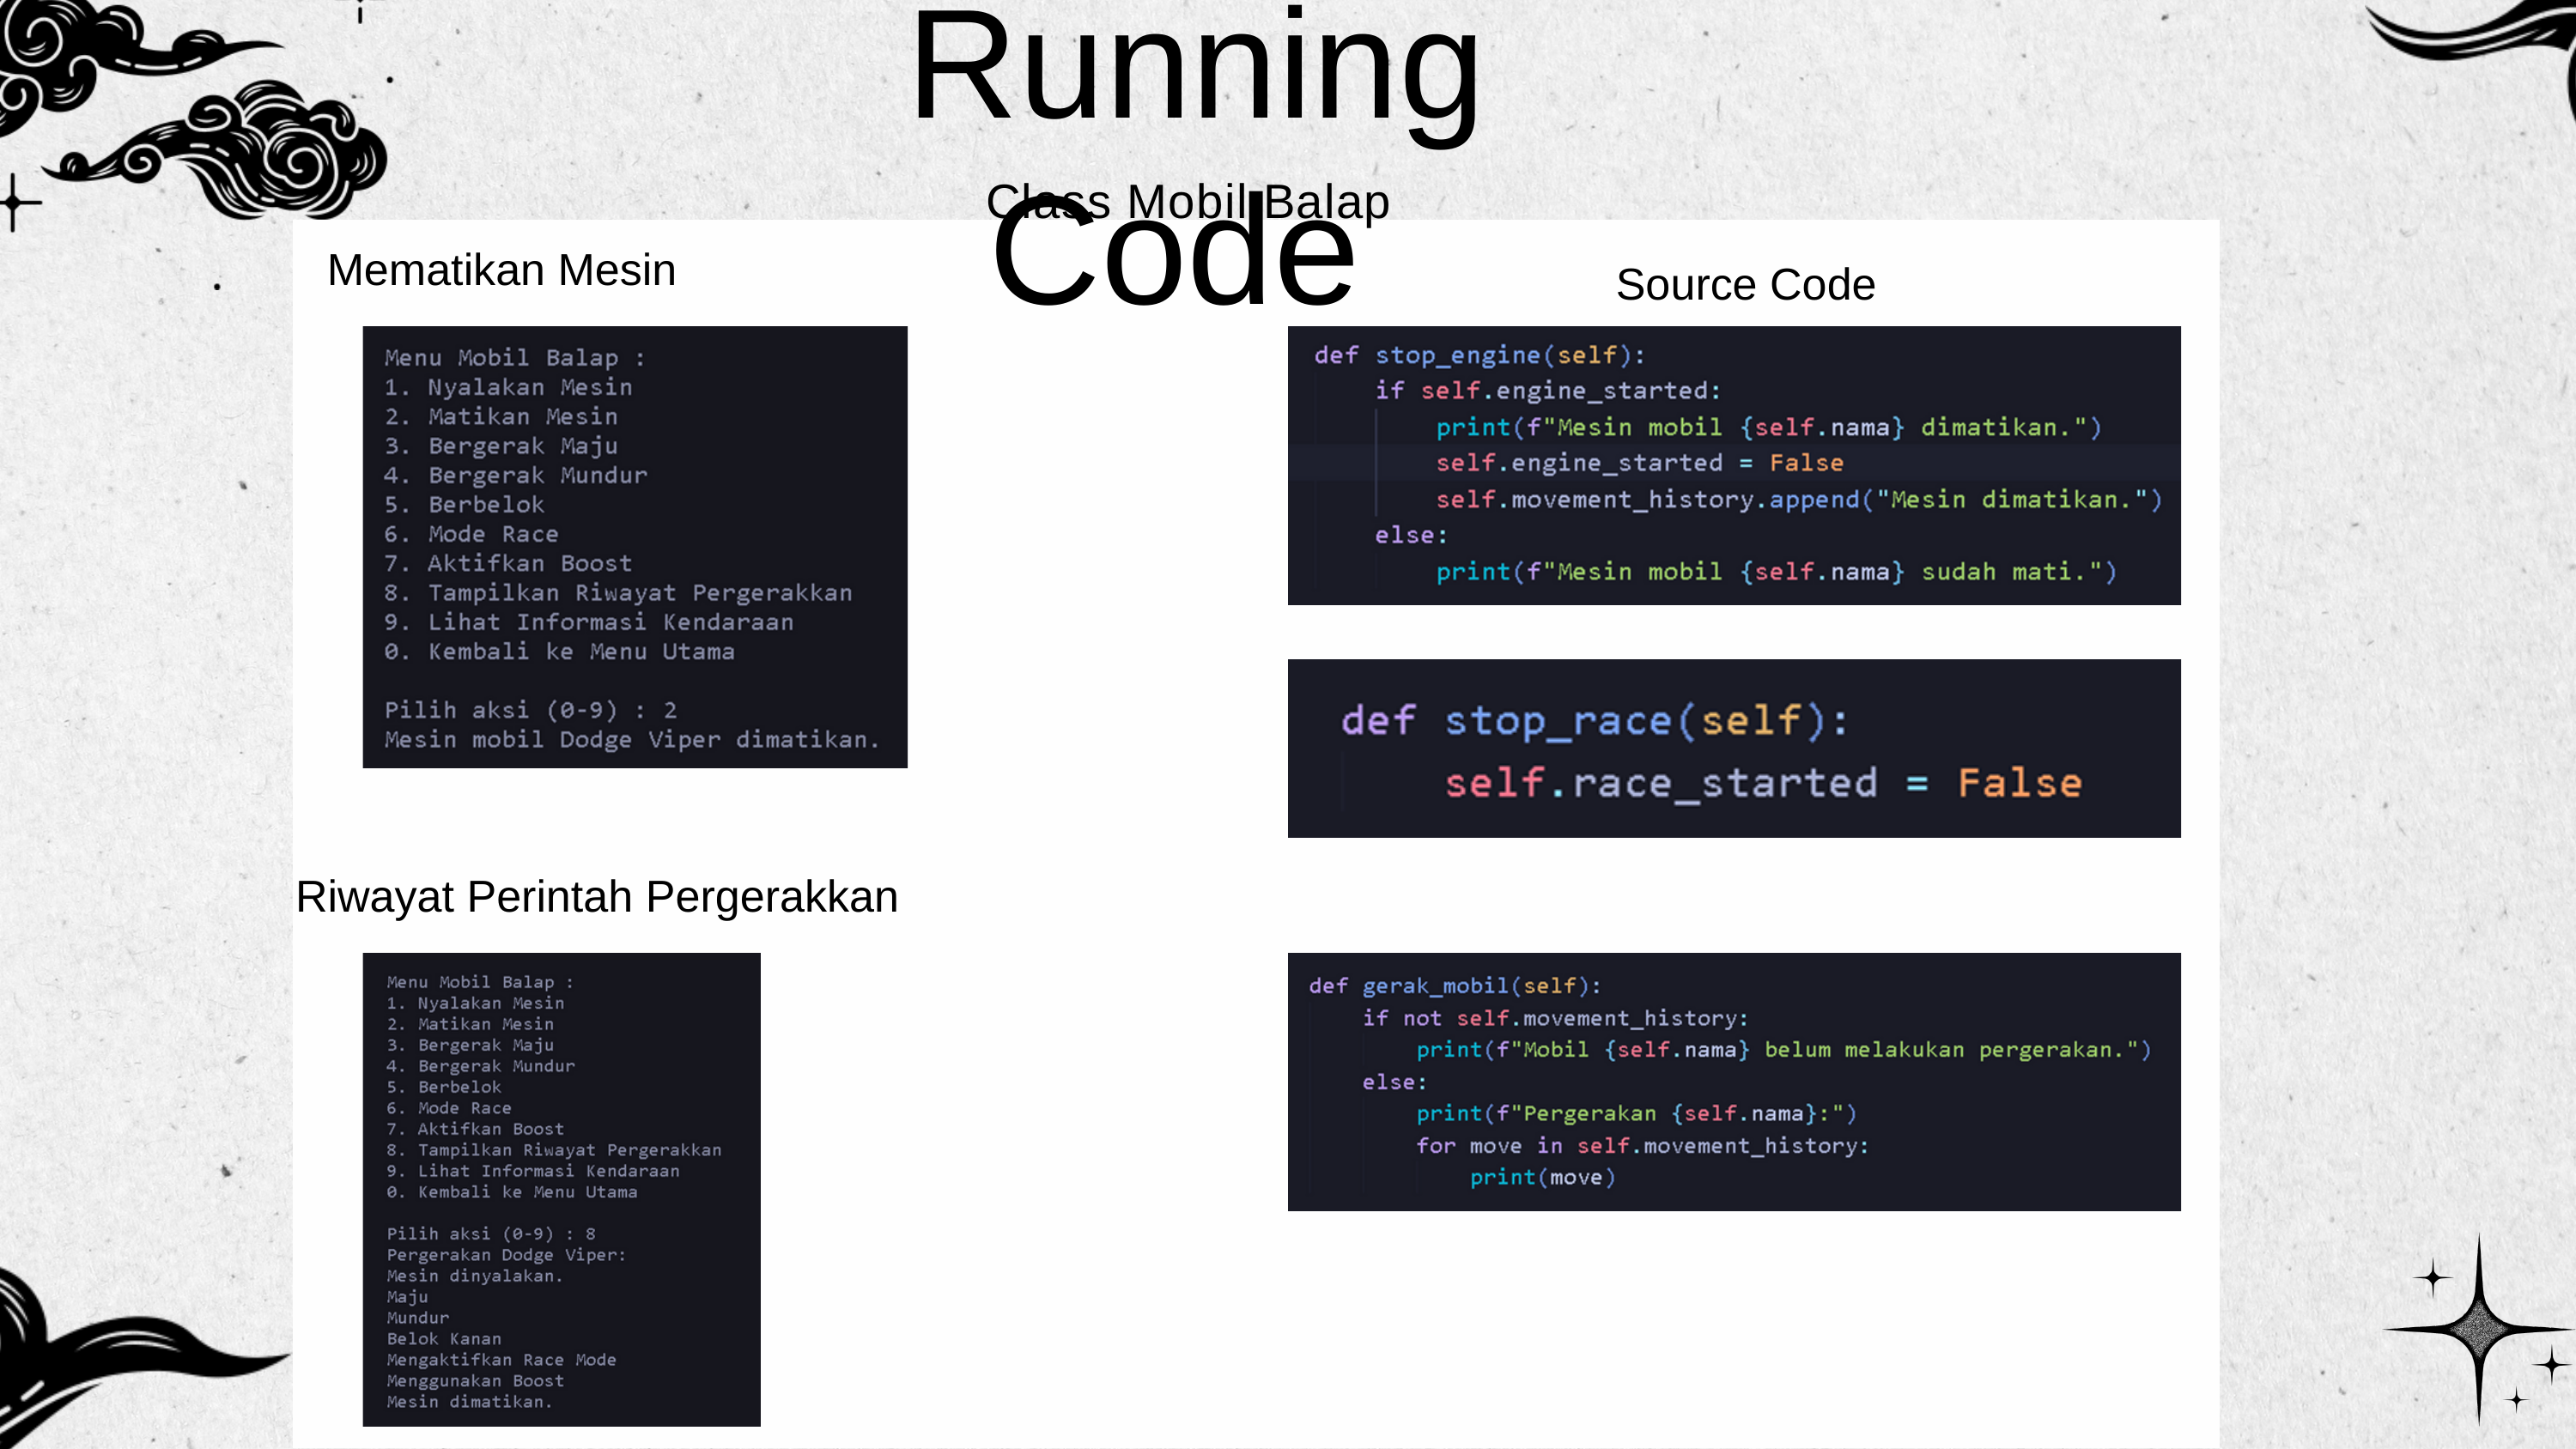

Running Code
Class Mobil Balap

Mematikan Mesin
Source Code

Riwayat Perintah Pergerakkan